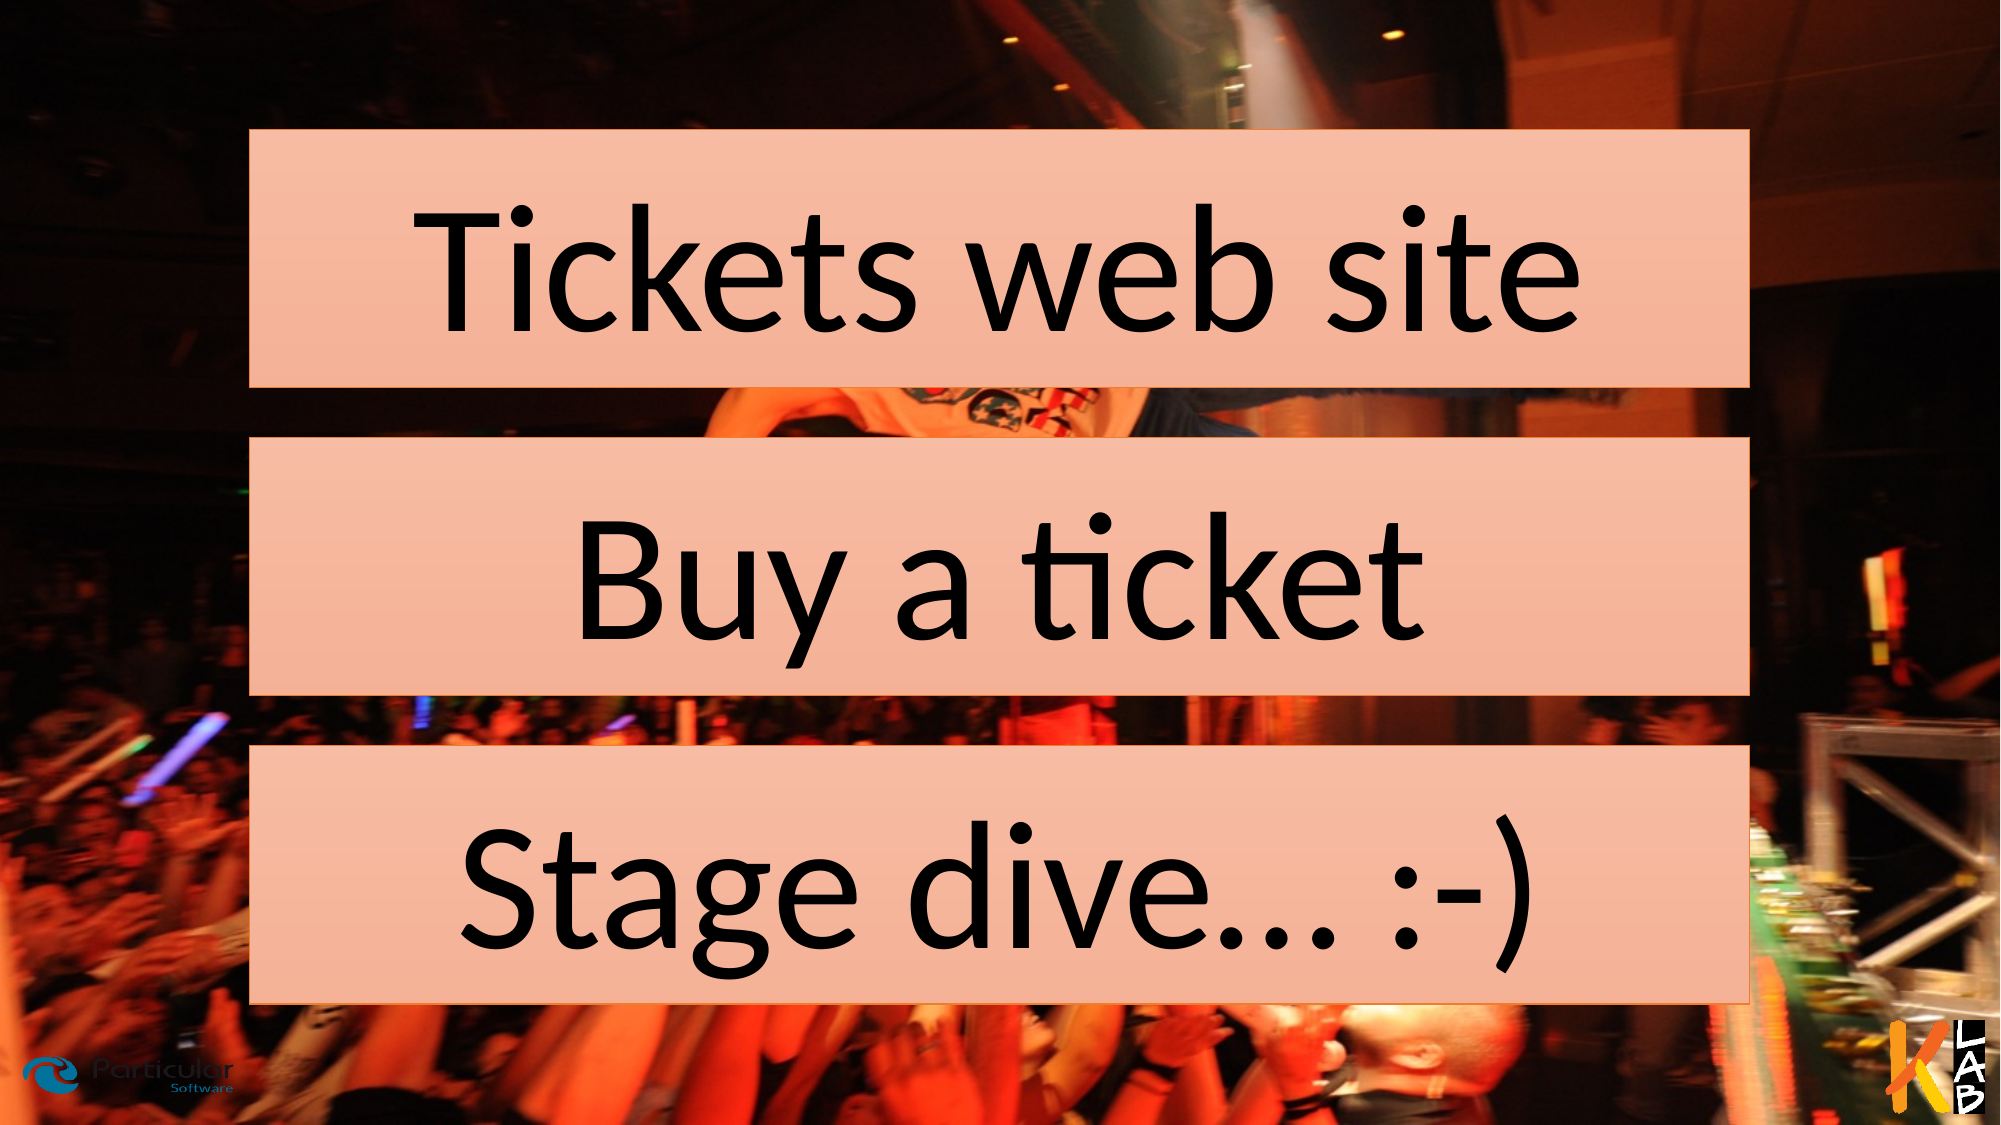

Tickets web site
Buy a ticket
Stage dive… :-)